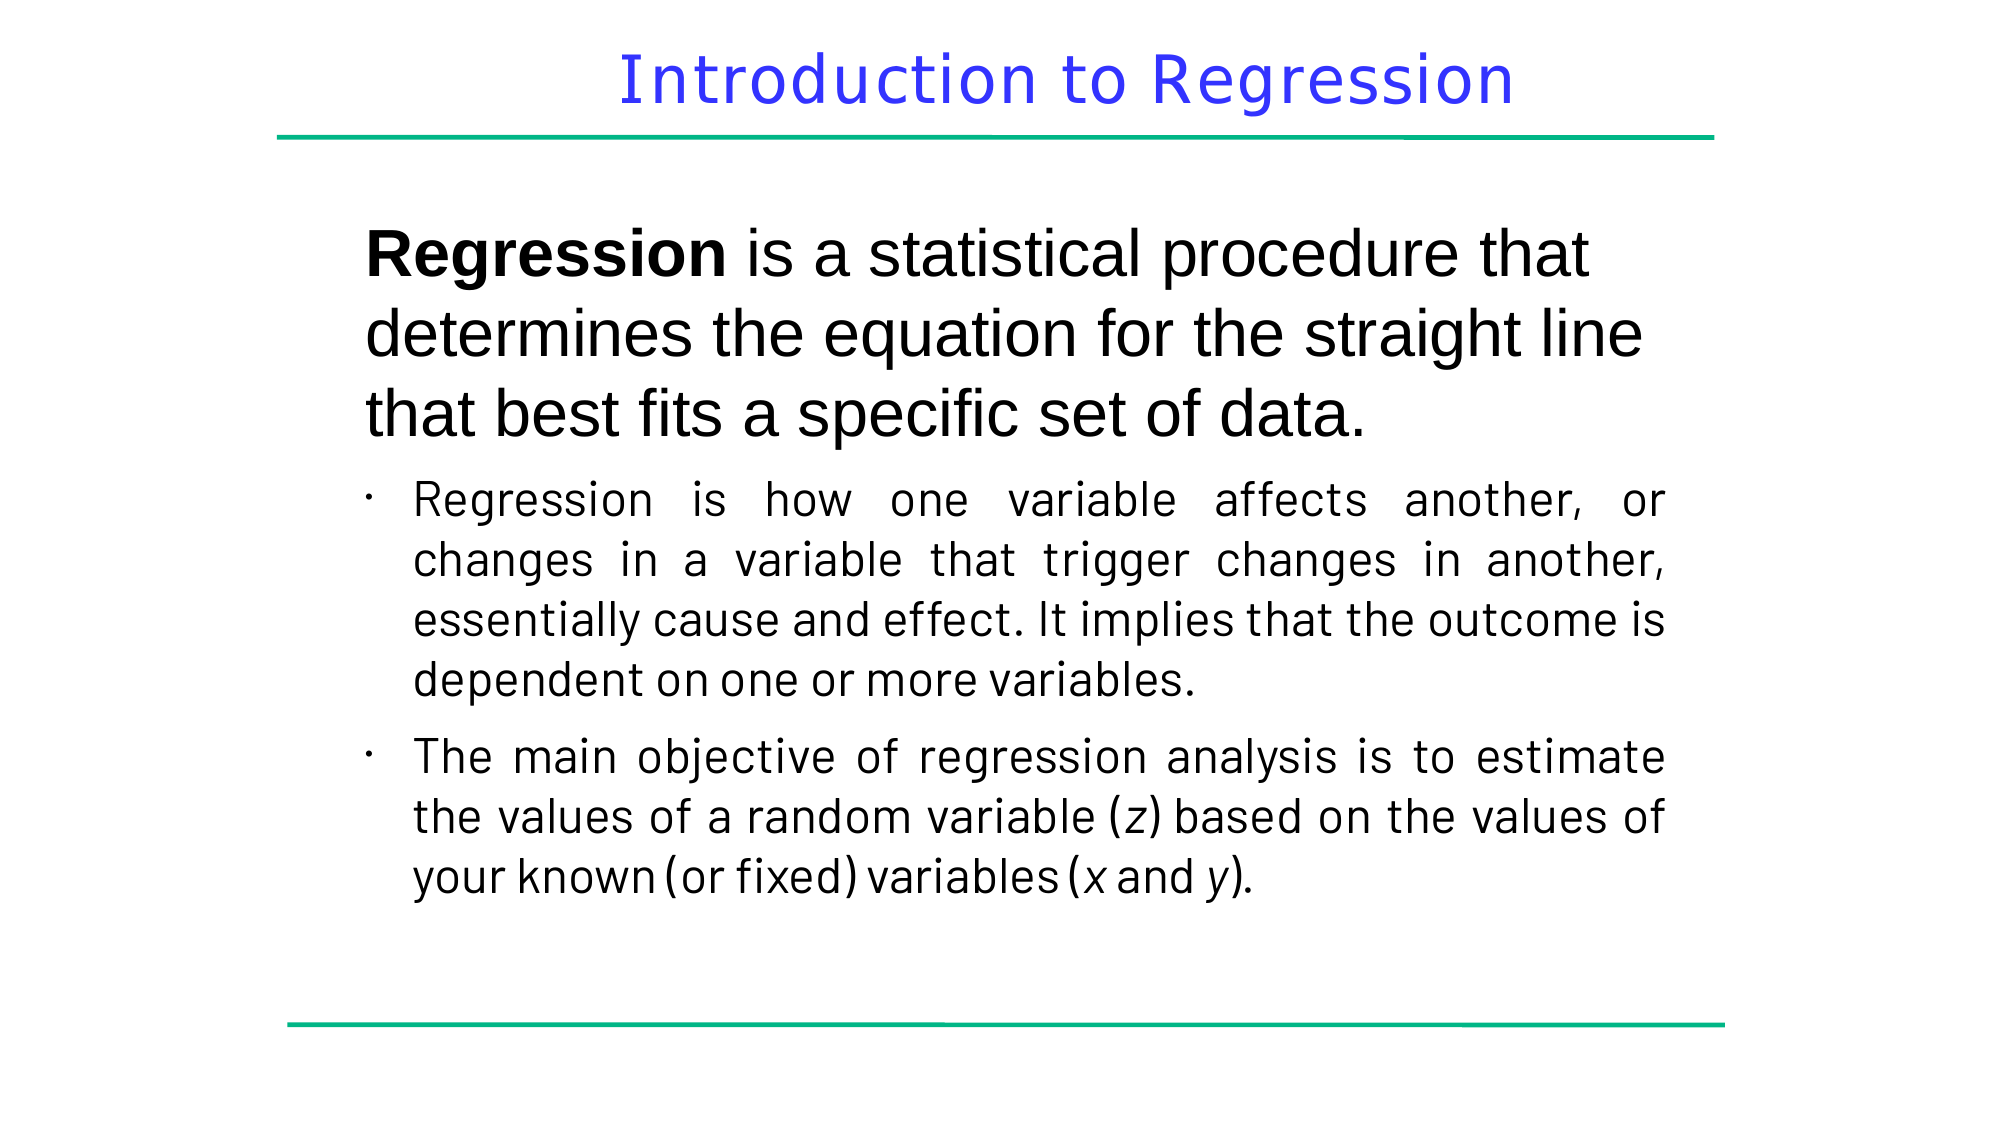

Introduction to Regression

Regression is a statistical procedure that determines the equation for the straight line that best fits a specific set of data.
Regression is how one variable affects another, or changes in a variable that trigger changes in another, essentially cause and effect. It implies that the outcome is dependent on one or more variables.
The main objective of regression analysis is to estimate the values of a random variable (z) based on the values of your known (or fixed) variables (x and y).
2